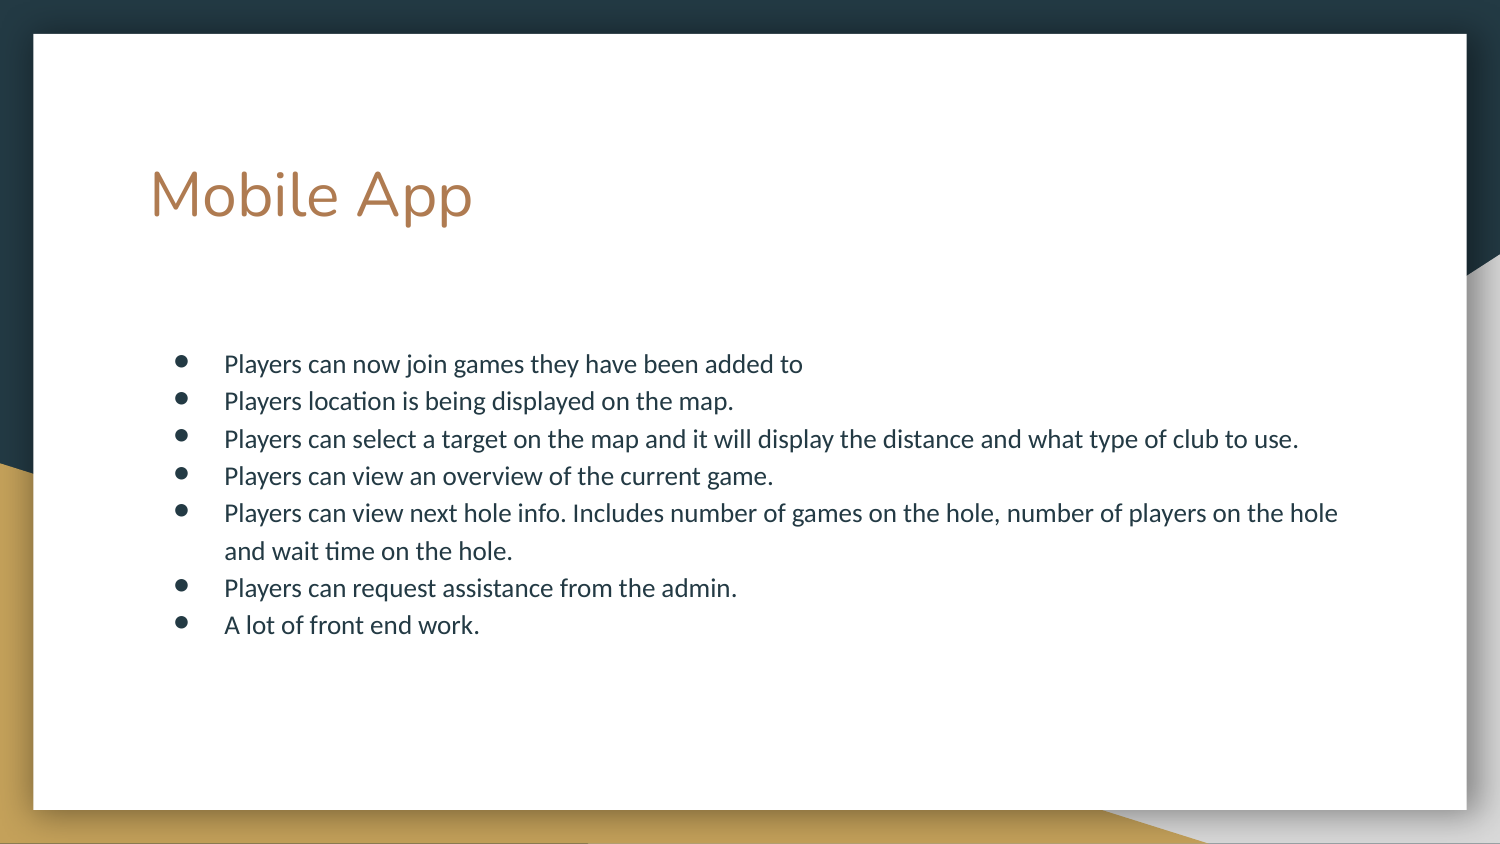

# Mobile App
Players can now join games they have been added to
Players location is being displayed on the map.
Players can select a target on the map and it will display the distance and what type of club to use.
Players can view an overview of the current game.
Players can view next hole info. Includes number of games on the hole, number of players on the hole and wait time on the hole.
Players can request assistance from the admin.
A lot of front end work.